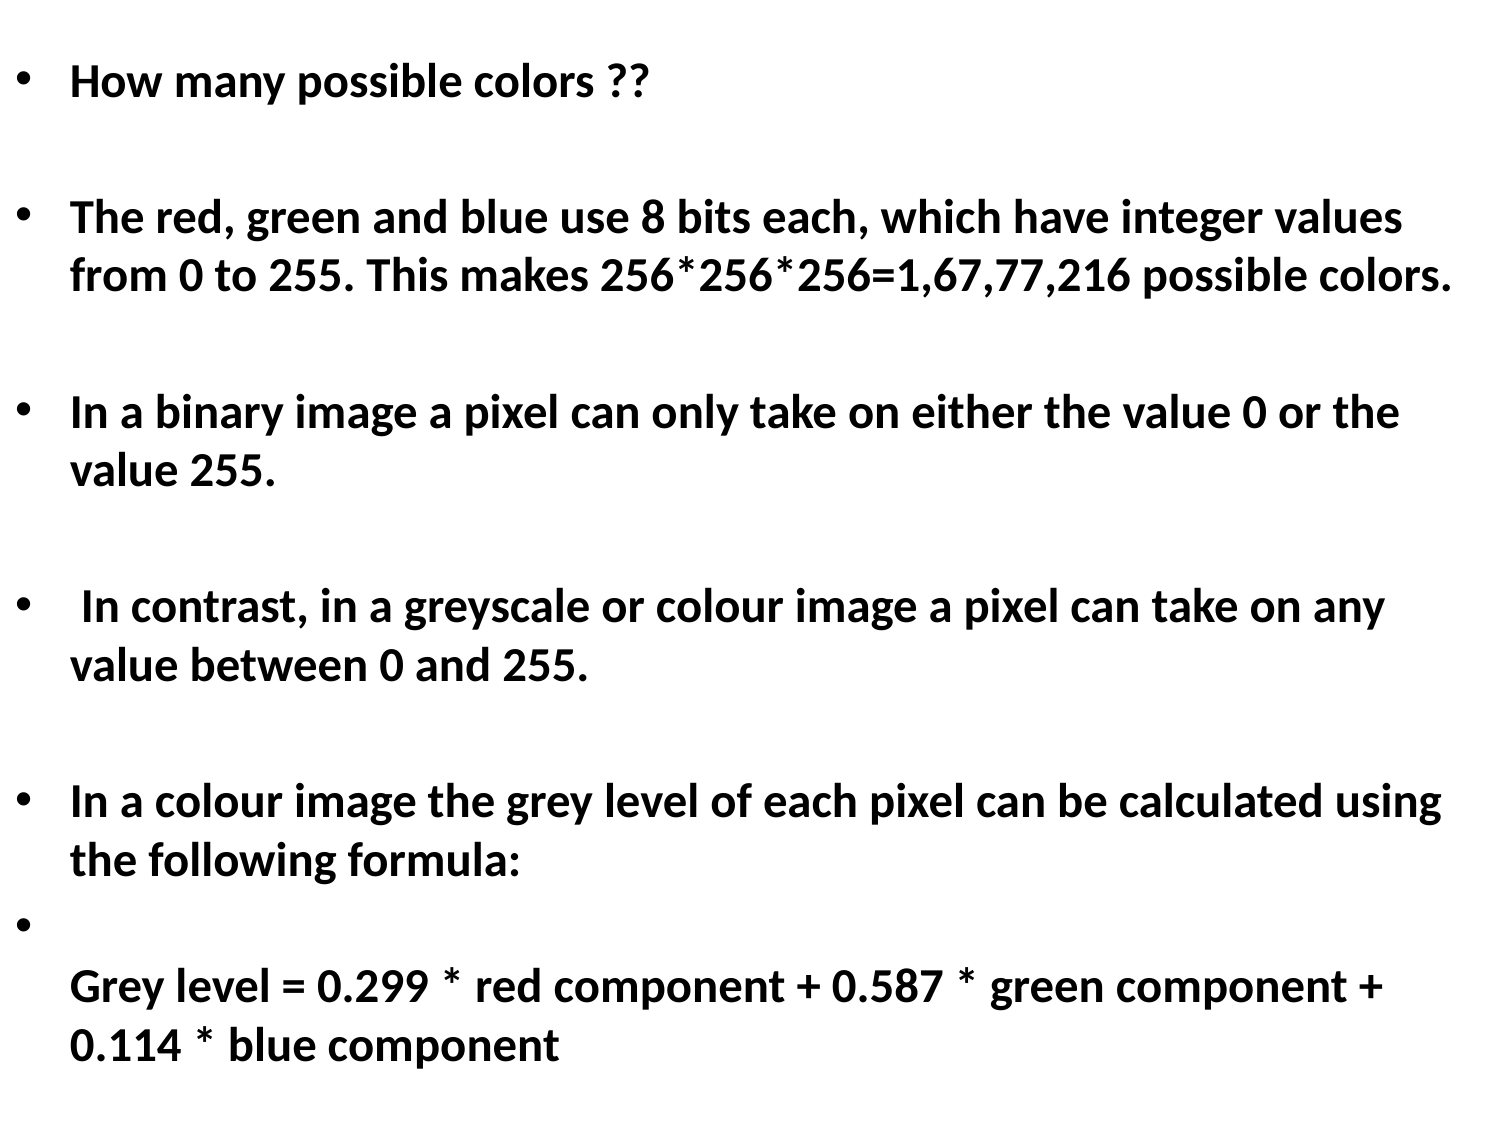

How many possible colors ??

The red, green and blue use 8 bits each, which have integer values from 0 to 255. This makes 256*256*256=1,67,77,216 possible colors.

In a binary image a pixel can only take on either the value 0 or the value 255.

 In contrast, in a greyscale or colour image a pixel can take on any value between 0 and 255.

In a colour image the grey level of each pixel can be calculated using the following formula:
Grey level = 0.299 * red component + 0.587 * green component + 0.114 * blue component